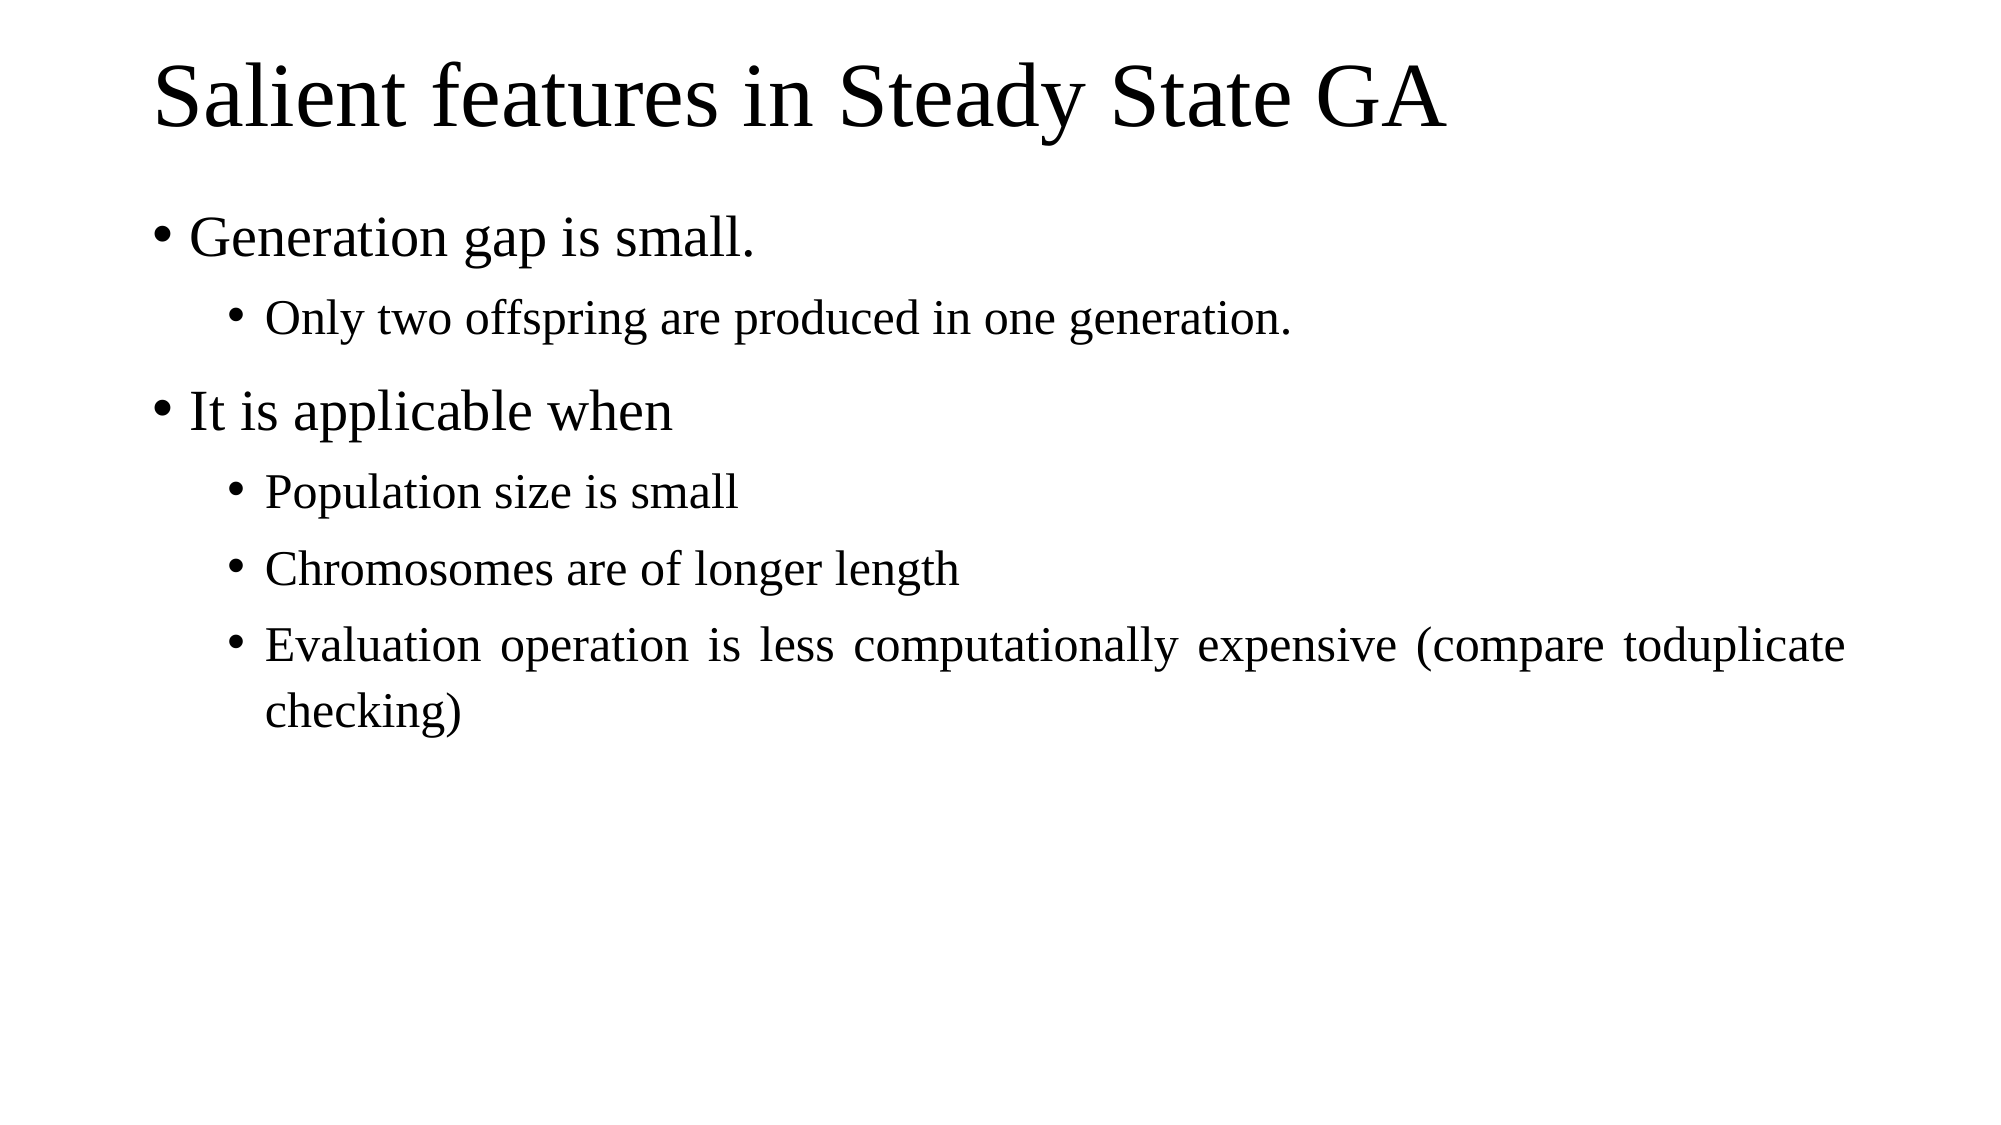

# Salient features in Steady State GA
Generation gap is small.
Only two offspring are produced in one generation.
It is applicable when
Population size is small
Chromosomes are of longer length
Evaluation operation is less computationally expensive (compare toduplicate checking)